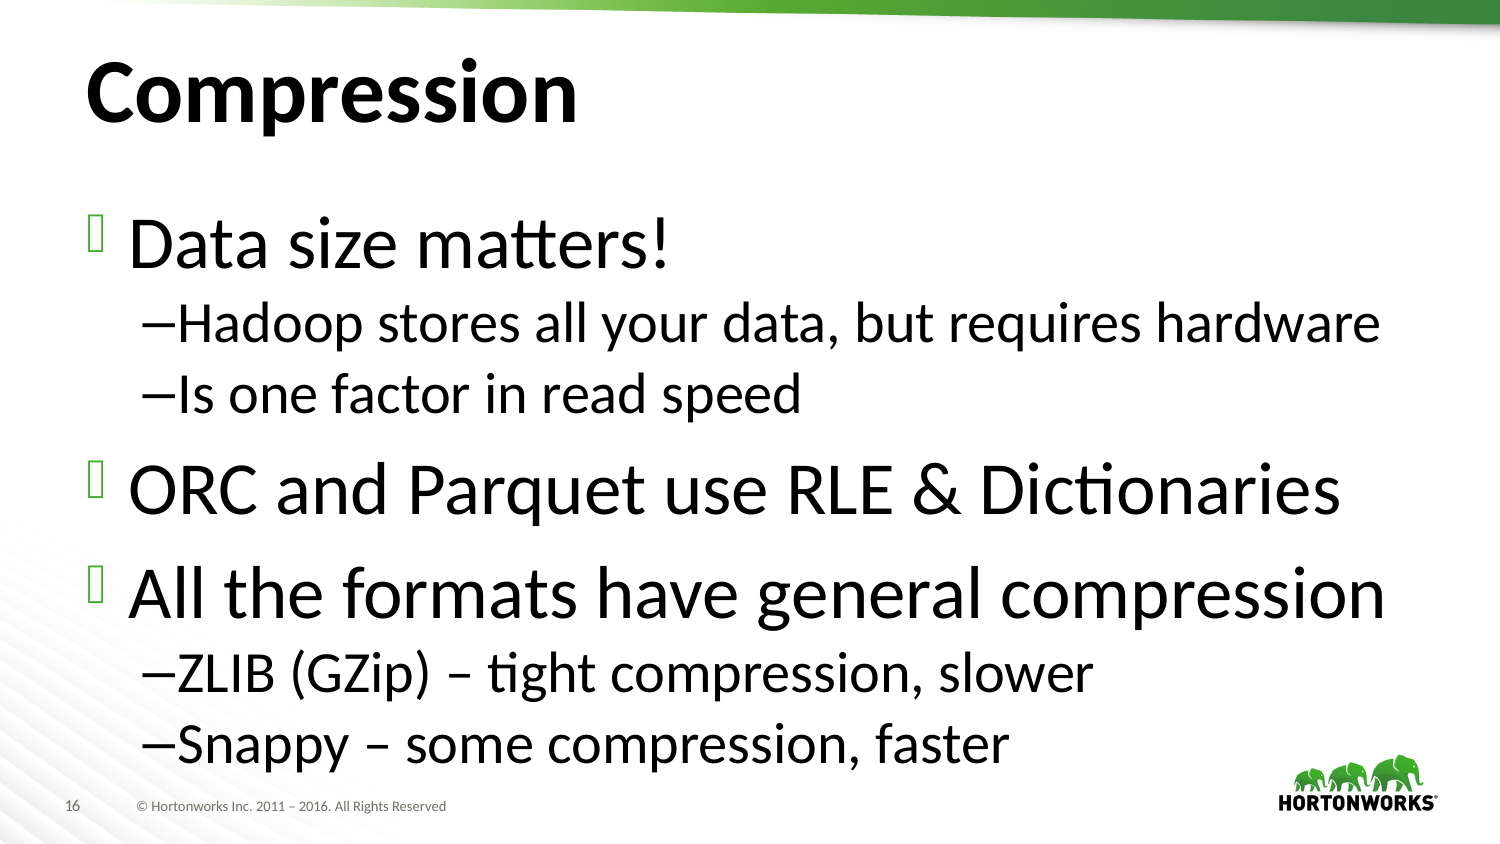

# Compression
Data size matters!
Hadoop stores all your data, but requires hardware
Is one factor in read speed
ORC and Parquet use RLE & Dictionaries
All the formats have general compression
ZLIB (GZip) – tight compression, slower
Snappy – some compression, faster